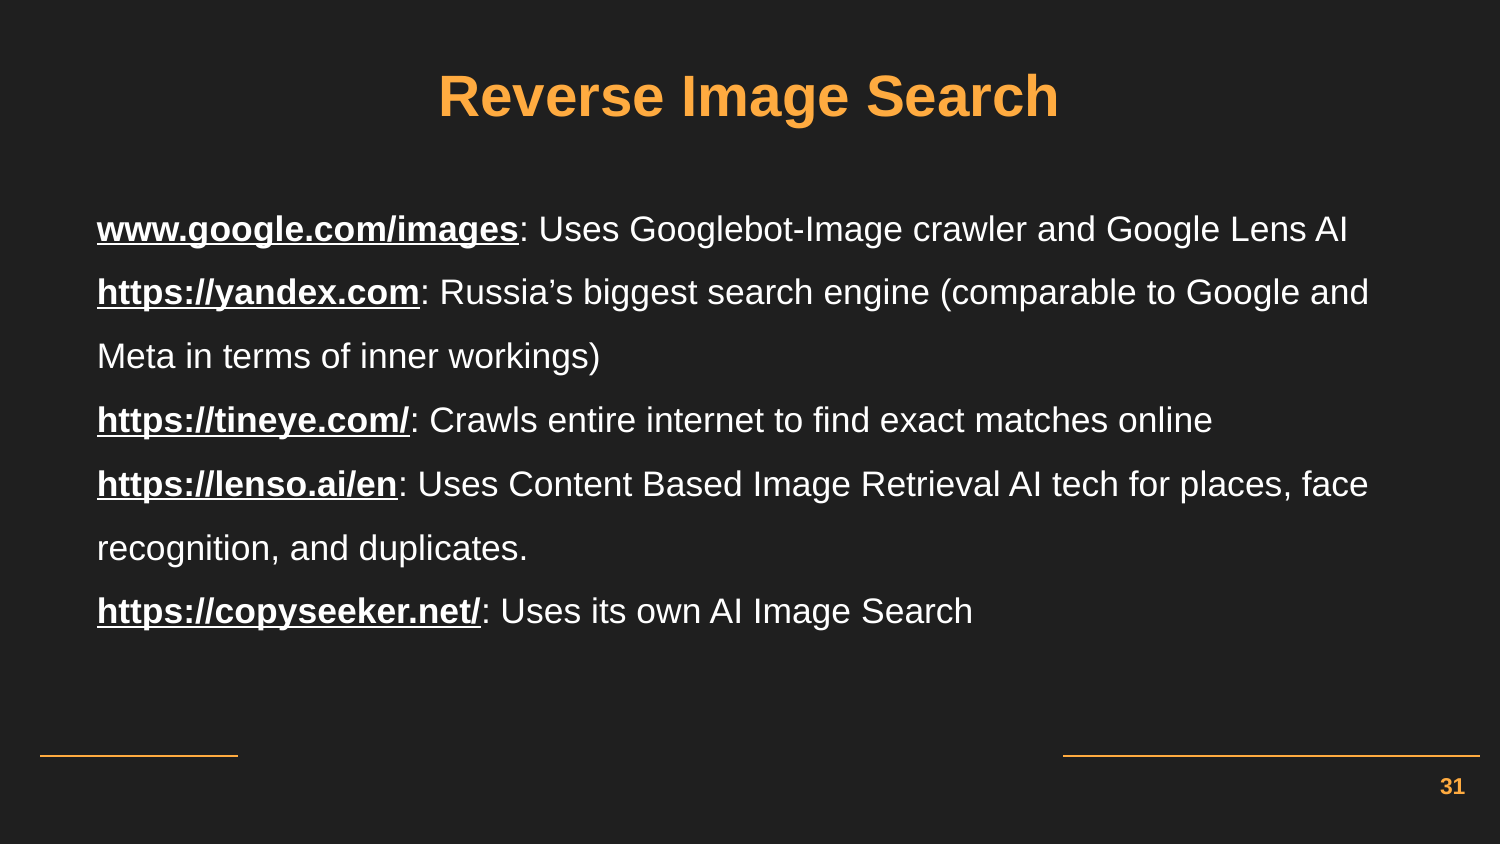

# Reverse Image Search

www.google.com/images: Uses Googlebot-Image crawler and Google Lens AI
https://yandex.com: Russia’s biggest search engine (comparable to Google and Meta in terms of inner workings)
https://tineye.com/: Crawls entire internet to find exact matches online
https://lenso.ai/en: Uses Content Based Image Retrieval AI tech for places, face recognition, and duplicates.
https://copyseeker.net/: Uses its own AI Image Search